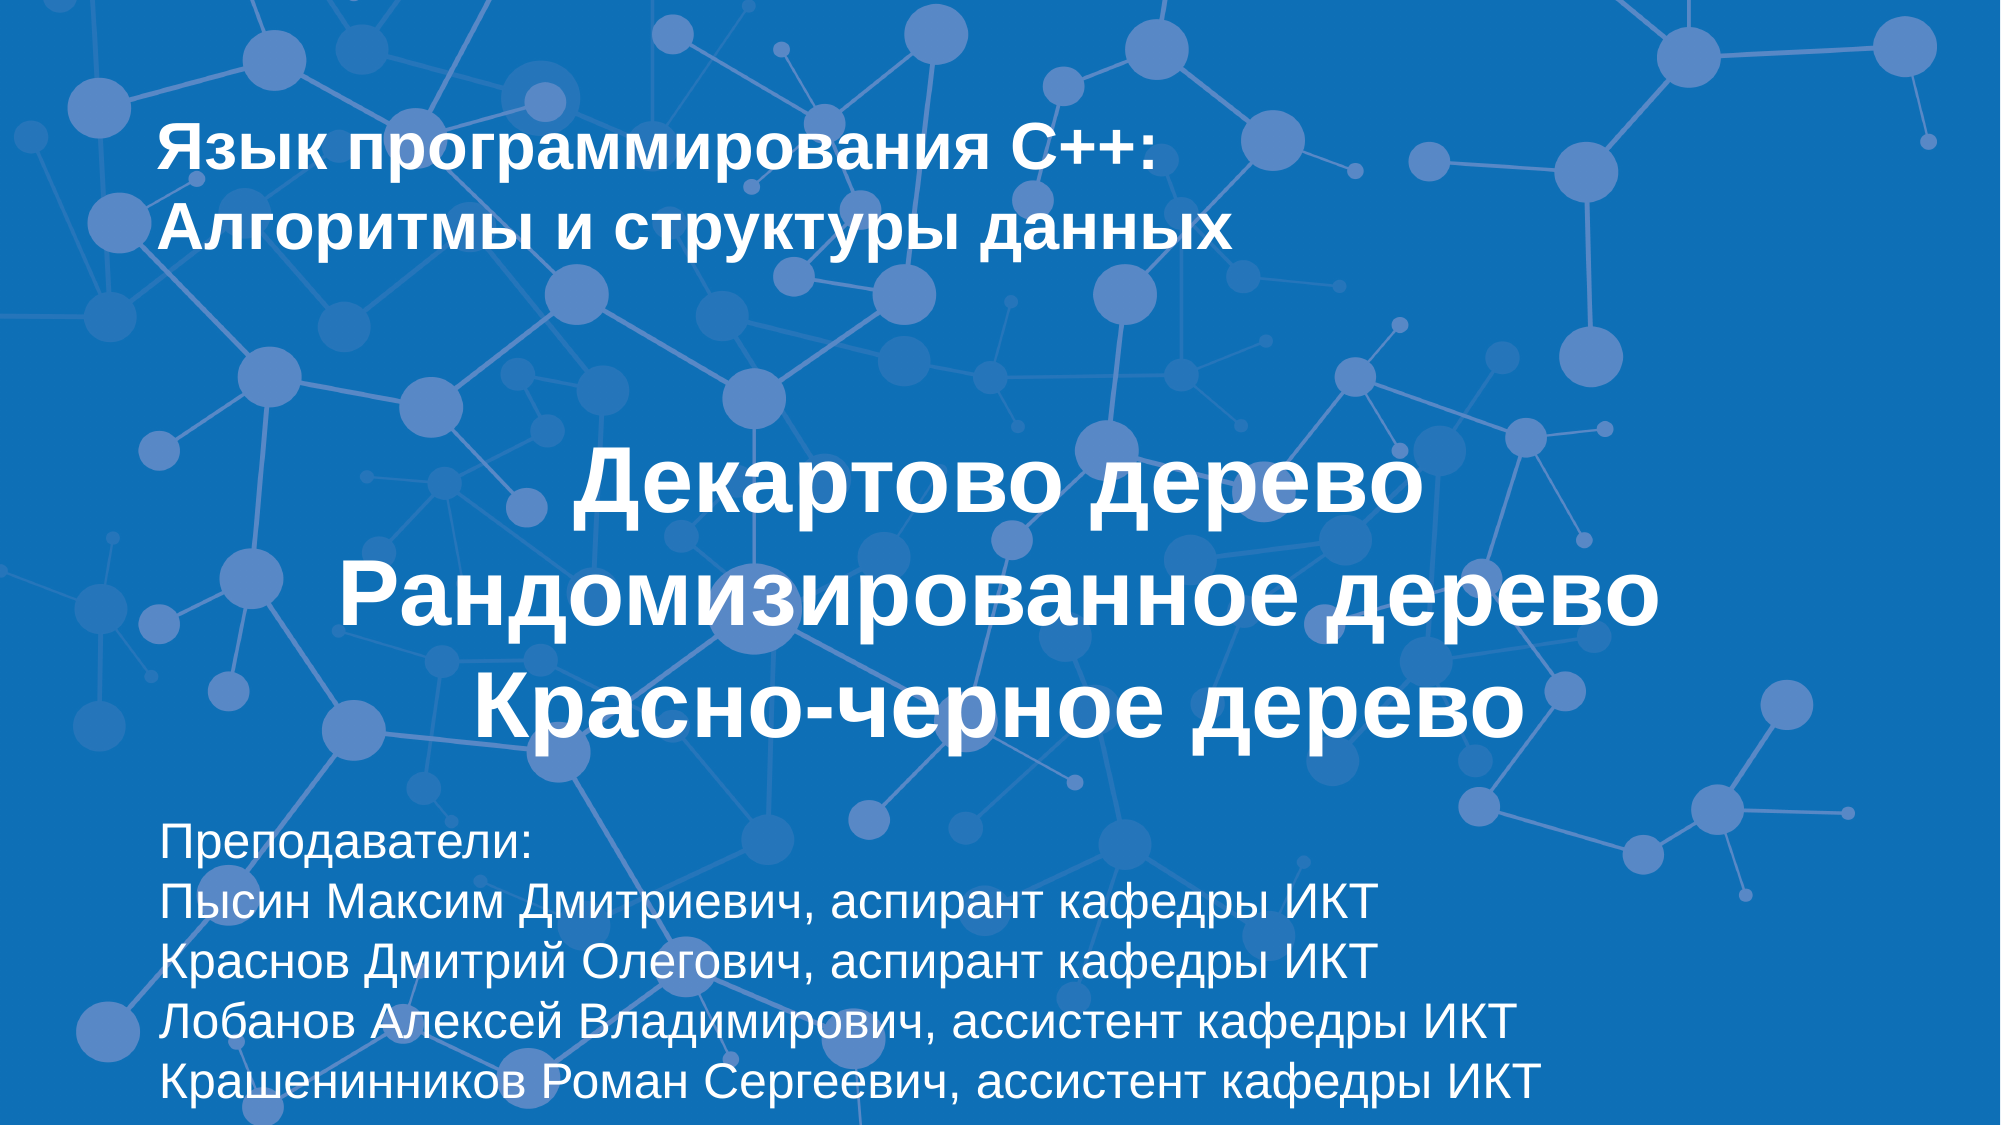

Язык программирования С++:
Алгоритмы и структуры данных
Декартово дерево
Рандомизированное дерево
Красно-черное дерево
Преподаватели:
Пысин Максим Дмитриевич, аспирант кафедры ИКТ
Краснов Дмитрий Олегович, аспирант кафедры ИКТ
Лобанов Алексей Владимирович, ассистент кафедры ИКТ
Крашенинников Роман Сергеевич, ассистент кафедры ИКТ